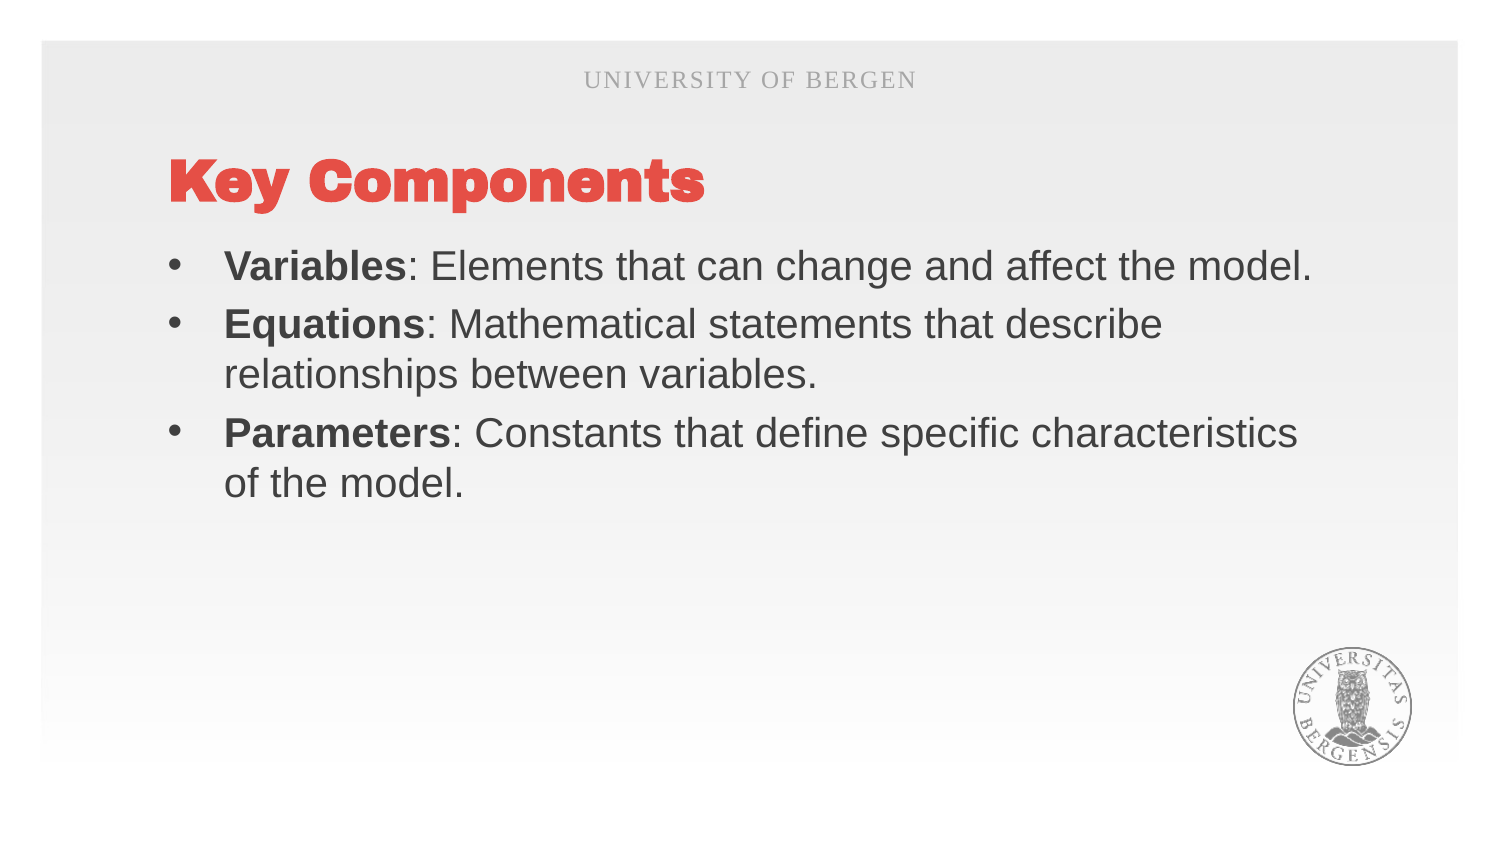

University of Bergen
# Key Components
Variables: Elements that can change and affect the model.
Equations: Mathematical statements that describe relationships between variables.
Parameters: Constants that define specific characteristics of the model.